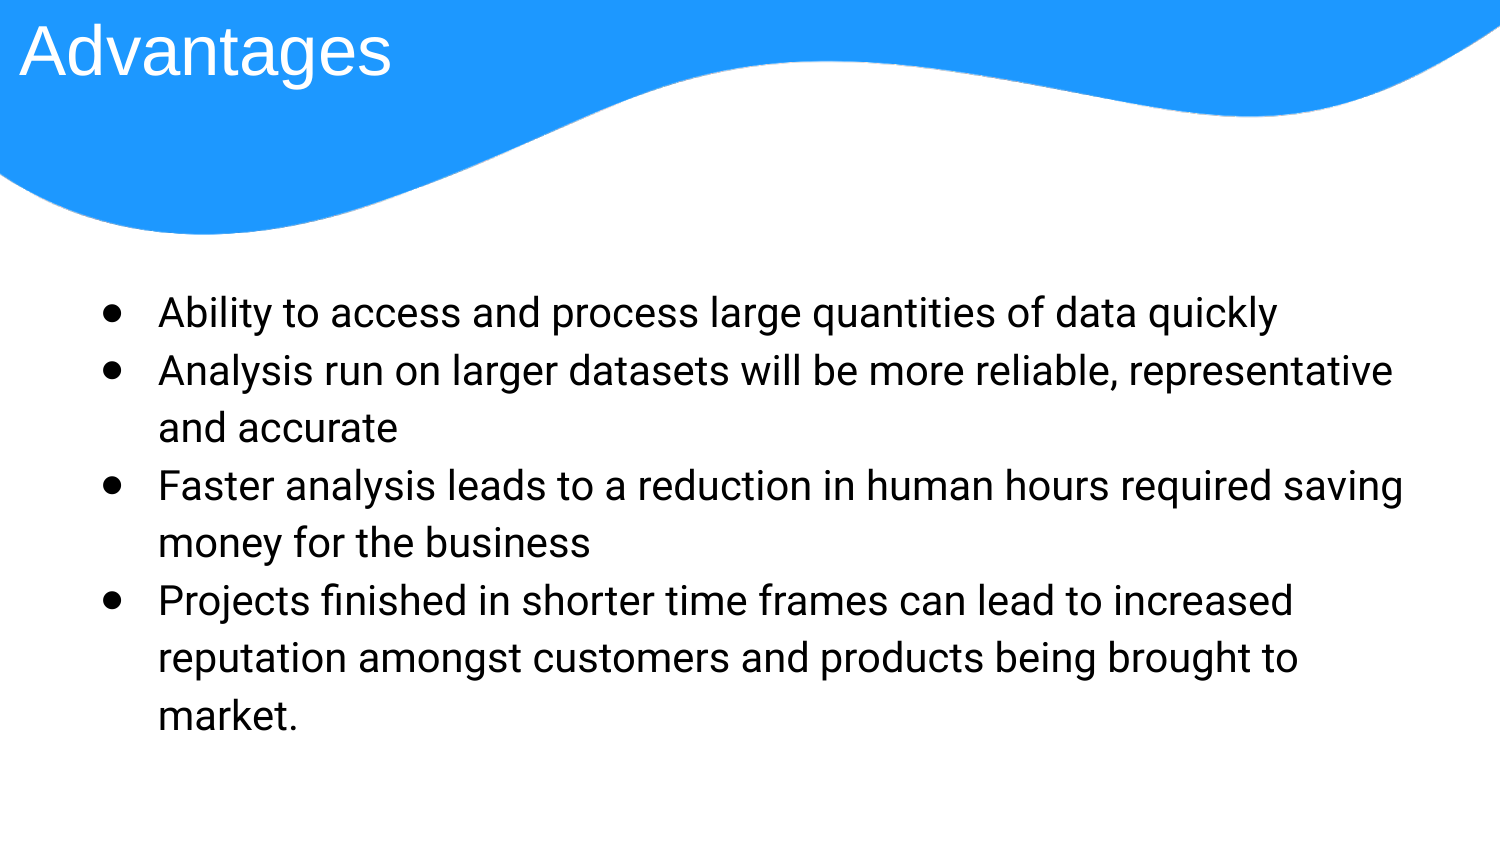

Advantages
Ability to access and process large quantities of data quickly
Analysis run on larger datasets will be more reliable, representative and accurate
Faster analysis leads to a reduction in human hours required saving money for the business
Projects finished in shorter time frames can lead to increased reputation amongst customers and products being brought to market.